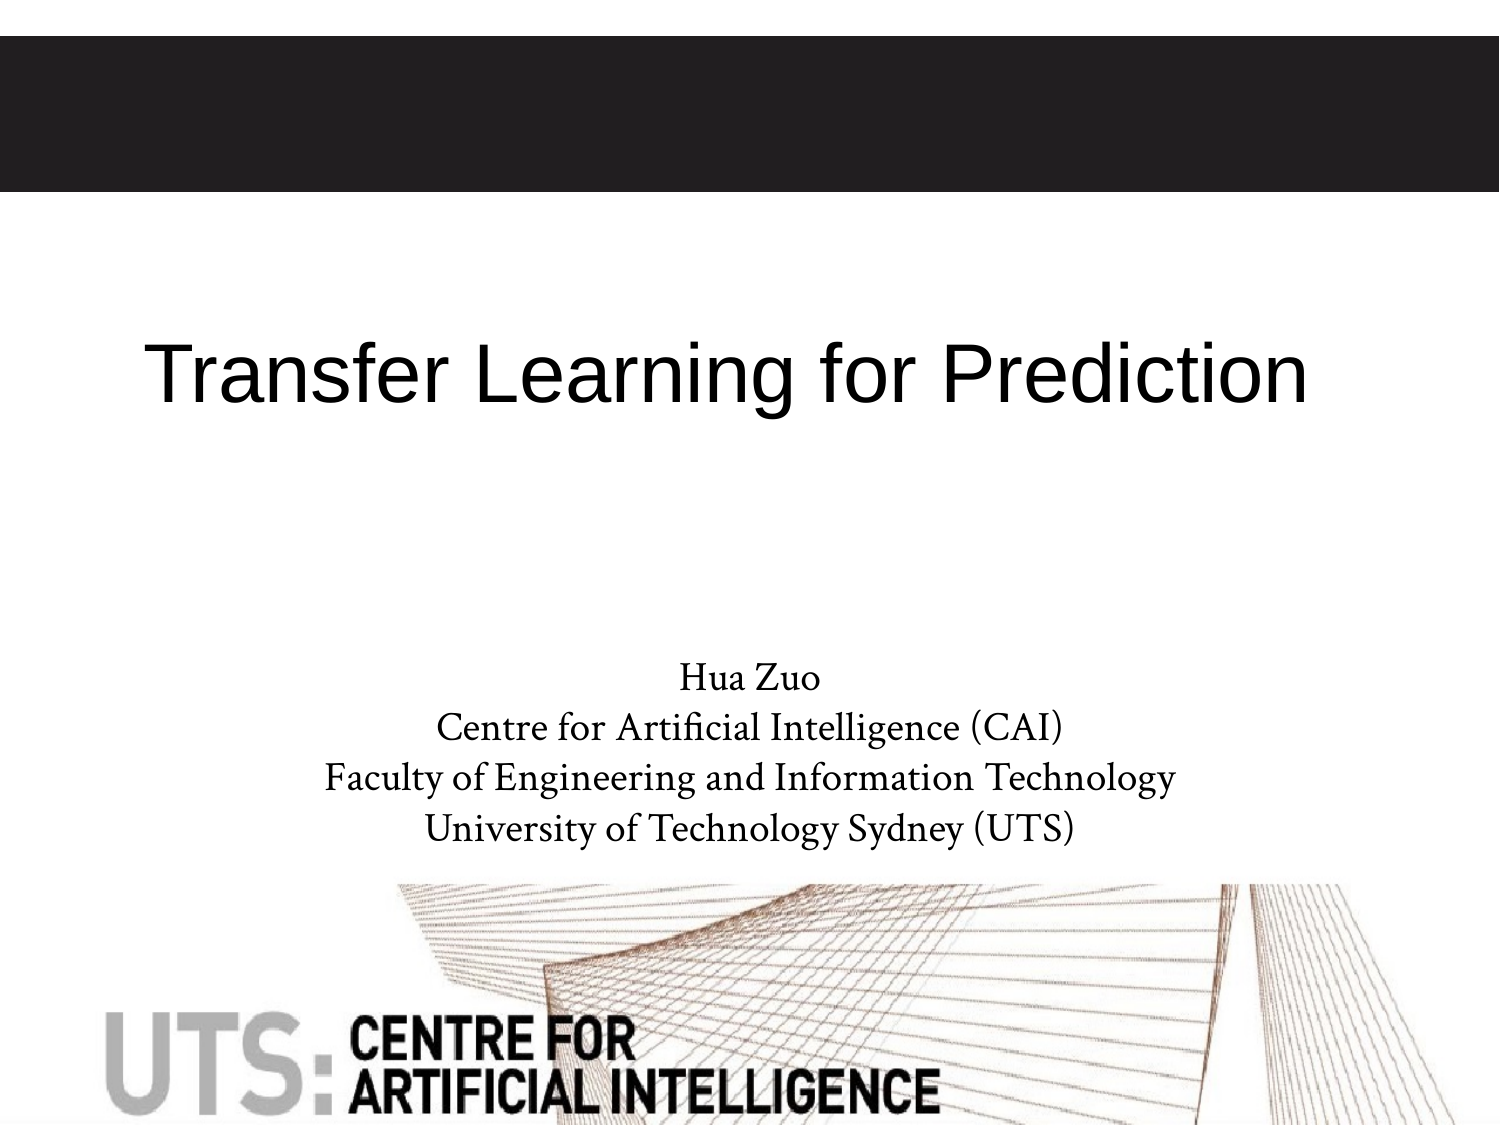

Transfer Learning for Prediction
Hua Zuo
Centre for Artificial Intelligence (CAI)
Faculty of Engineering and Information Technology
University of Technology Sydney (UTS)